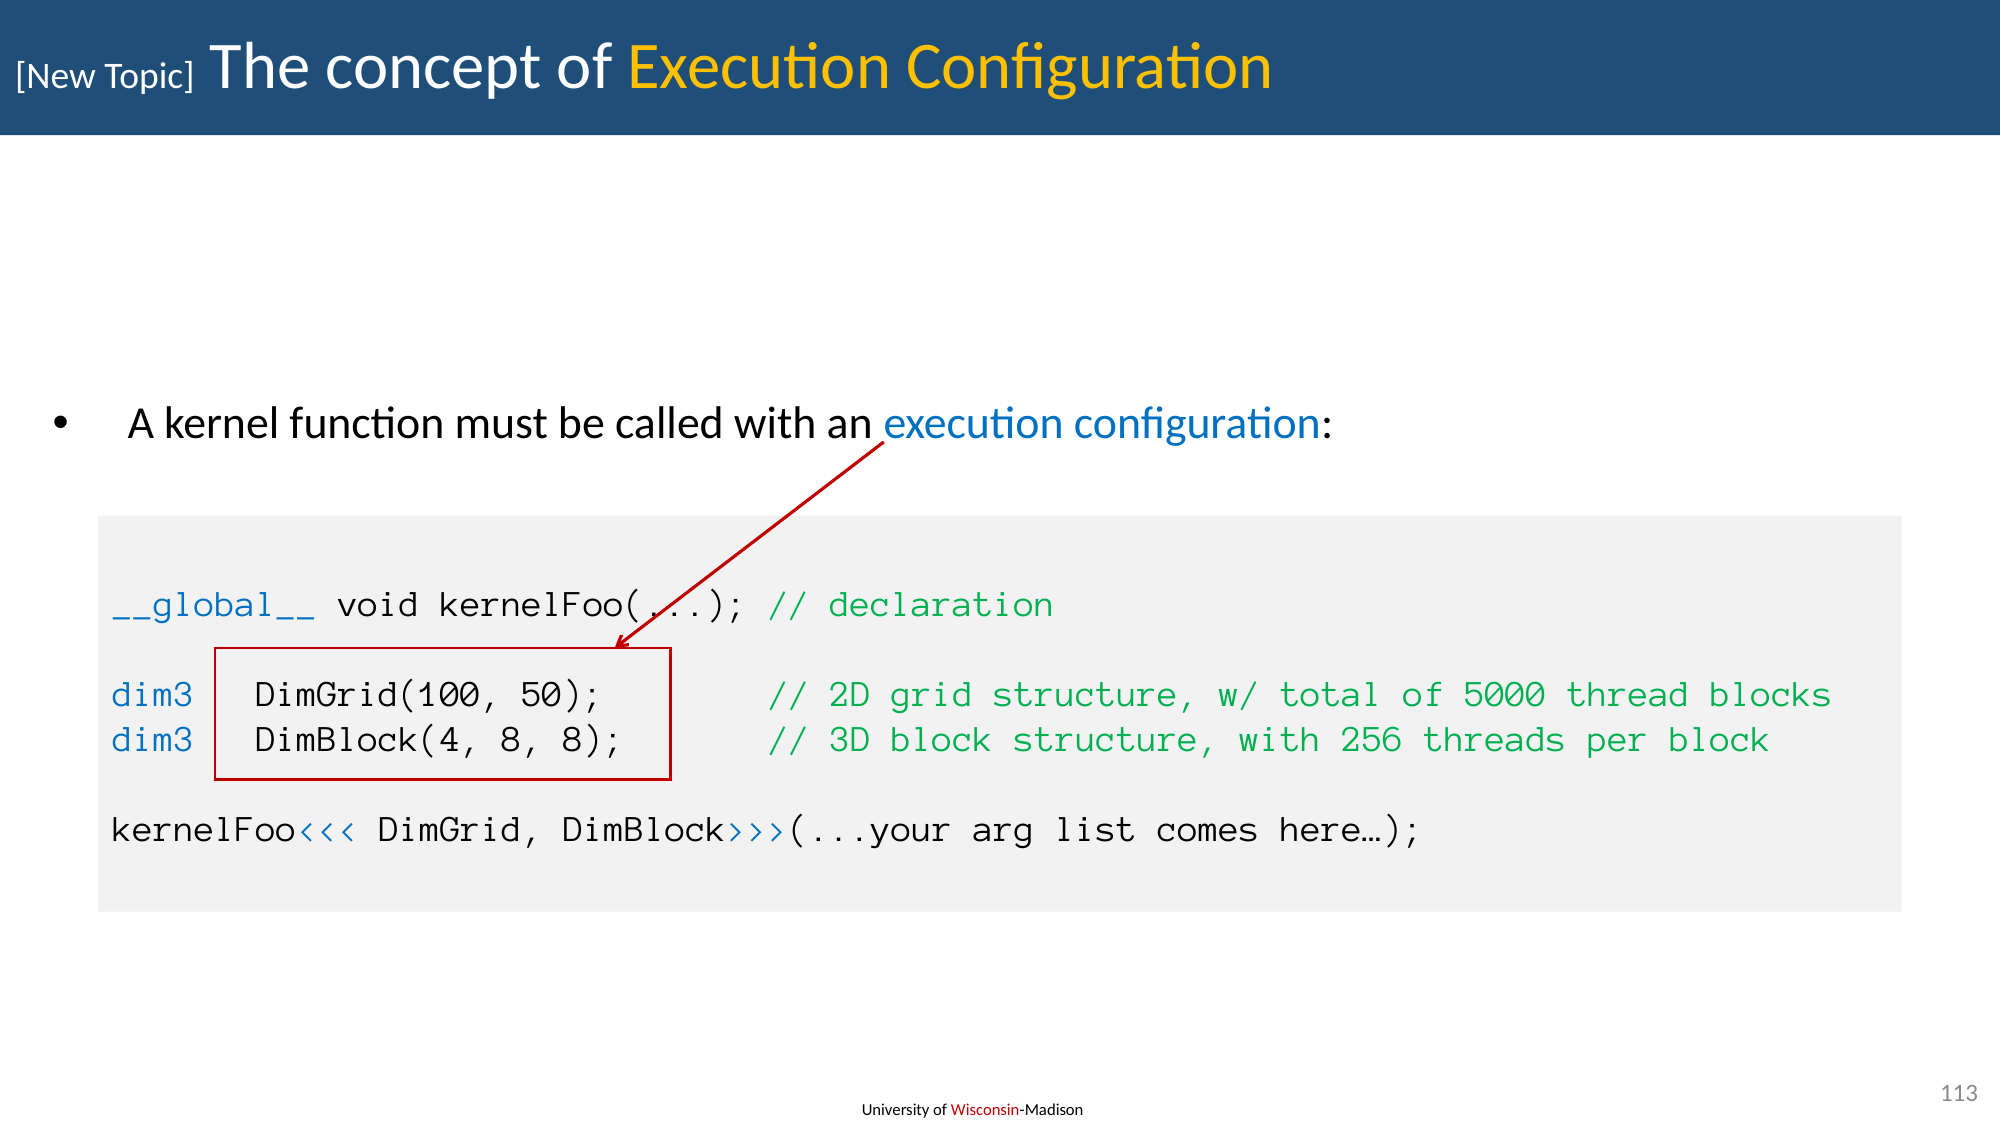

# [New Topic] The concept of Execution Configuration
A kernel function must be called with an execution configuration:
__global__ void kernelFoo(...); // declaration

dim3   DimGrid(100, 50);        // 2D grid structure, w/ total of 5000 thread blocks
dim3   DimBlock(4, 8, 8);       // 3D block structure, with 256 threads per block

kernelFoo<<< DimGrid, DimBlock>>>(...your arg list comes here…);

113